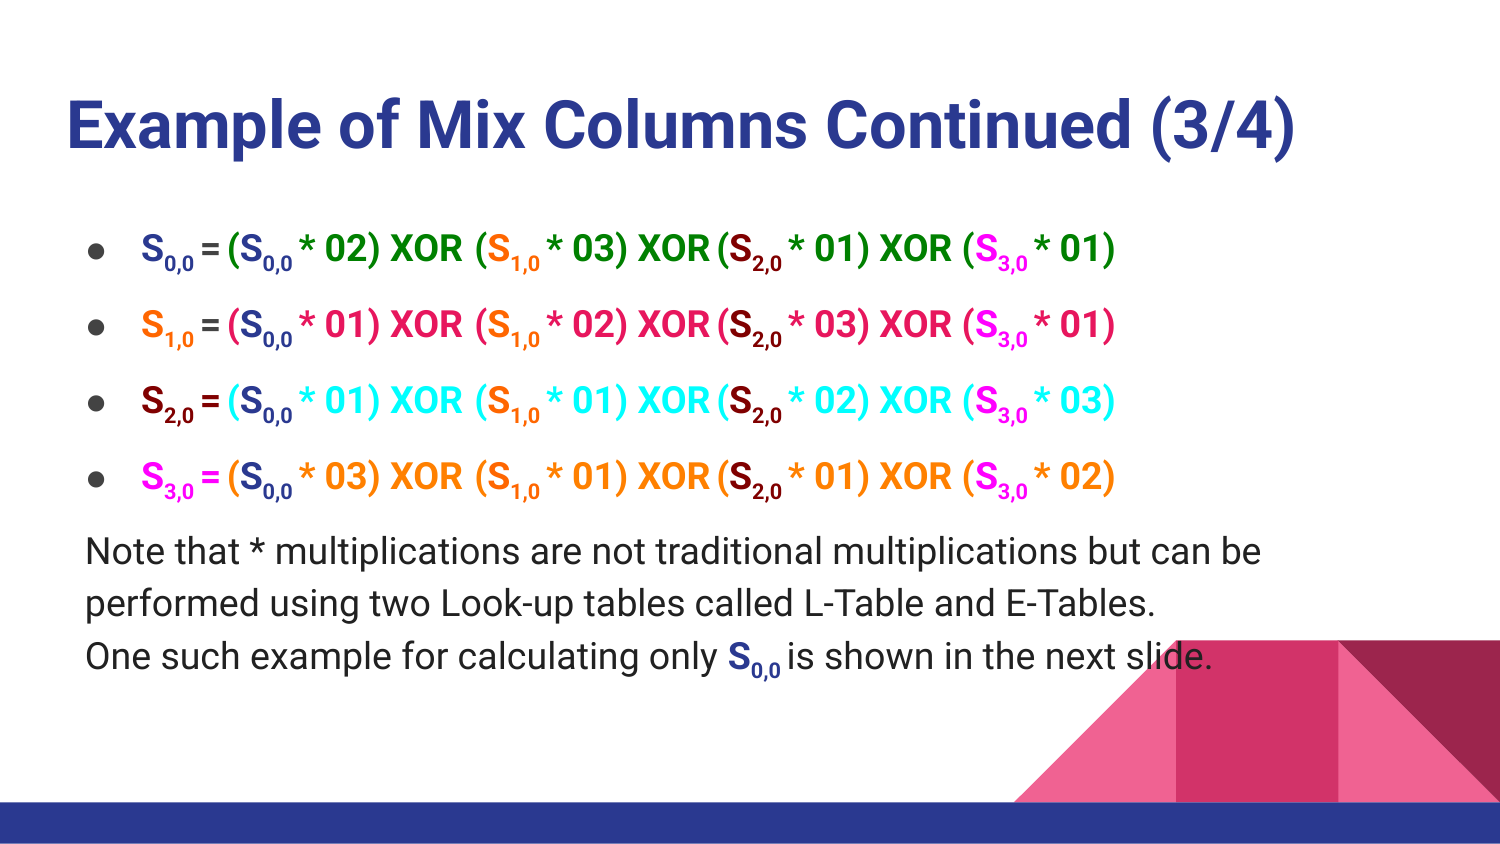

# Example of Mix Columns Continued (3/4)
S0,0 = (S0,0 * 02) XOR  (S1,0 * 03) XOR (S2,0 * 01) XOR (S3,0 * 01)

S1,0 = (S0,0 * 01) XOR  (S1,0 * 02) XOR (S2,0 * 03) XOR (S3,0 * 01)

S2,0 = (S0,0 * 01) XOR  (S1,0 * 01) XOR (S2,0 * 02) XOR (S3,0 * 03)

S3,0 = (S0,0 * 03) XOR  (S1,0 * 01) XOR (S2,0 * 01) XOR (S3,0 * 02)

Note that * multiplications are not traditional multiplications but can be performed using two Look-up tables called L-Table and E-Tables.
One such example for calculating only S0,0 is shown in the next slide.